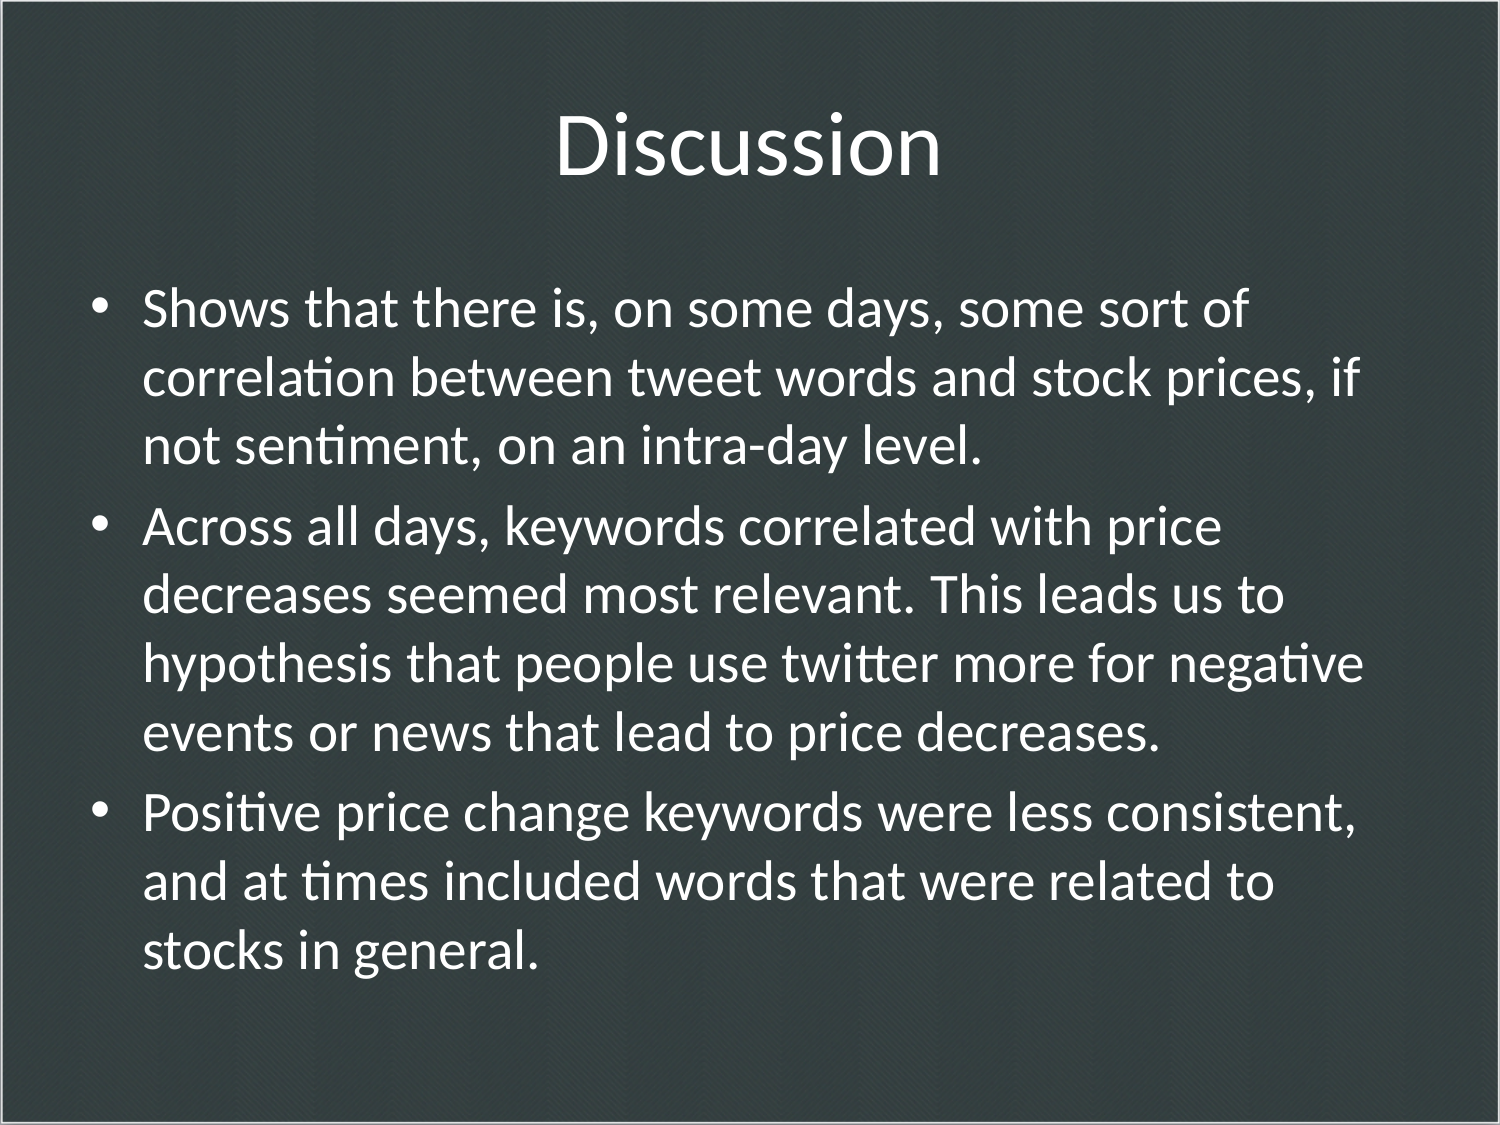

# Discussion
Shows that there is, on some days, some sort of correlation between tweet words and stock prices, if not sentiment, on an intra-day level.
Across all days, keywords correlated with price decreases seemed most relevant. This leads us to hypothesis that people use twitter more for negative events or news that lead to price decreases.
Positive price change keywords were less consistent, and at times included words that were related to stocks in general.